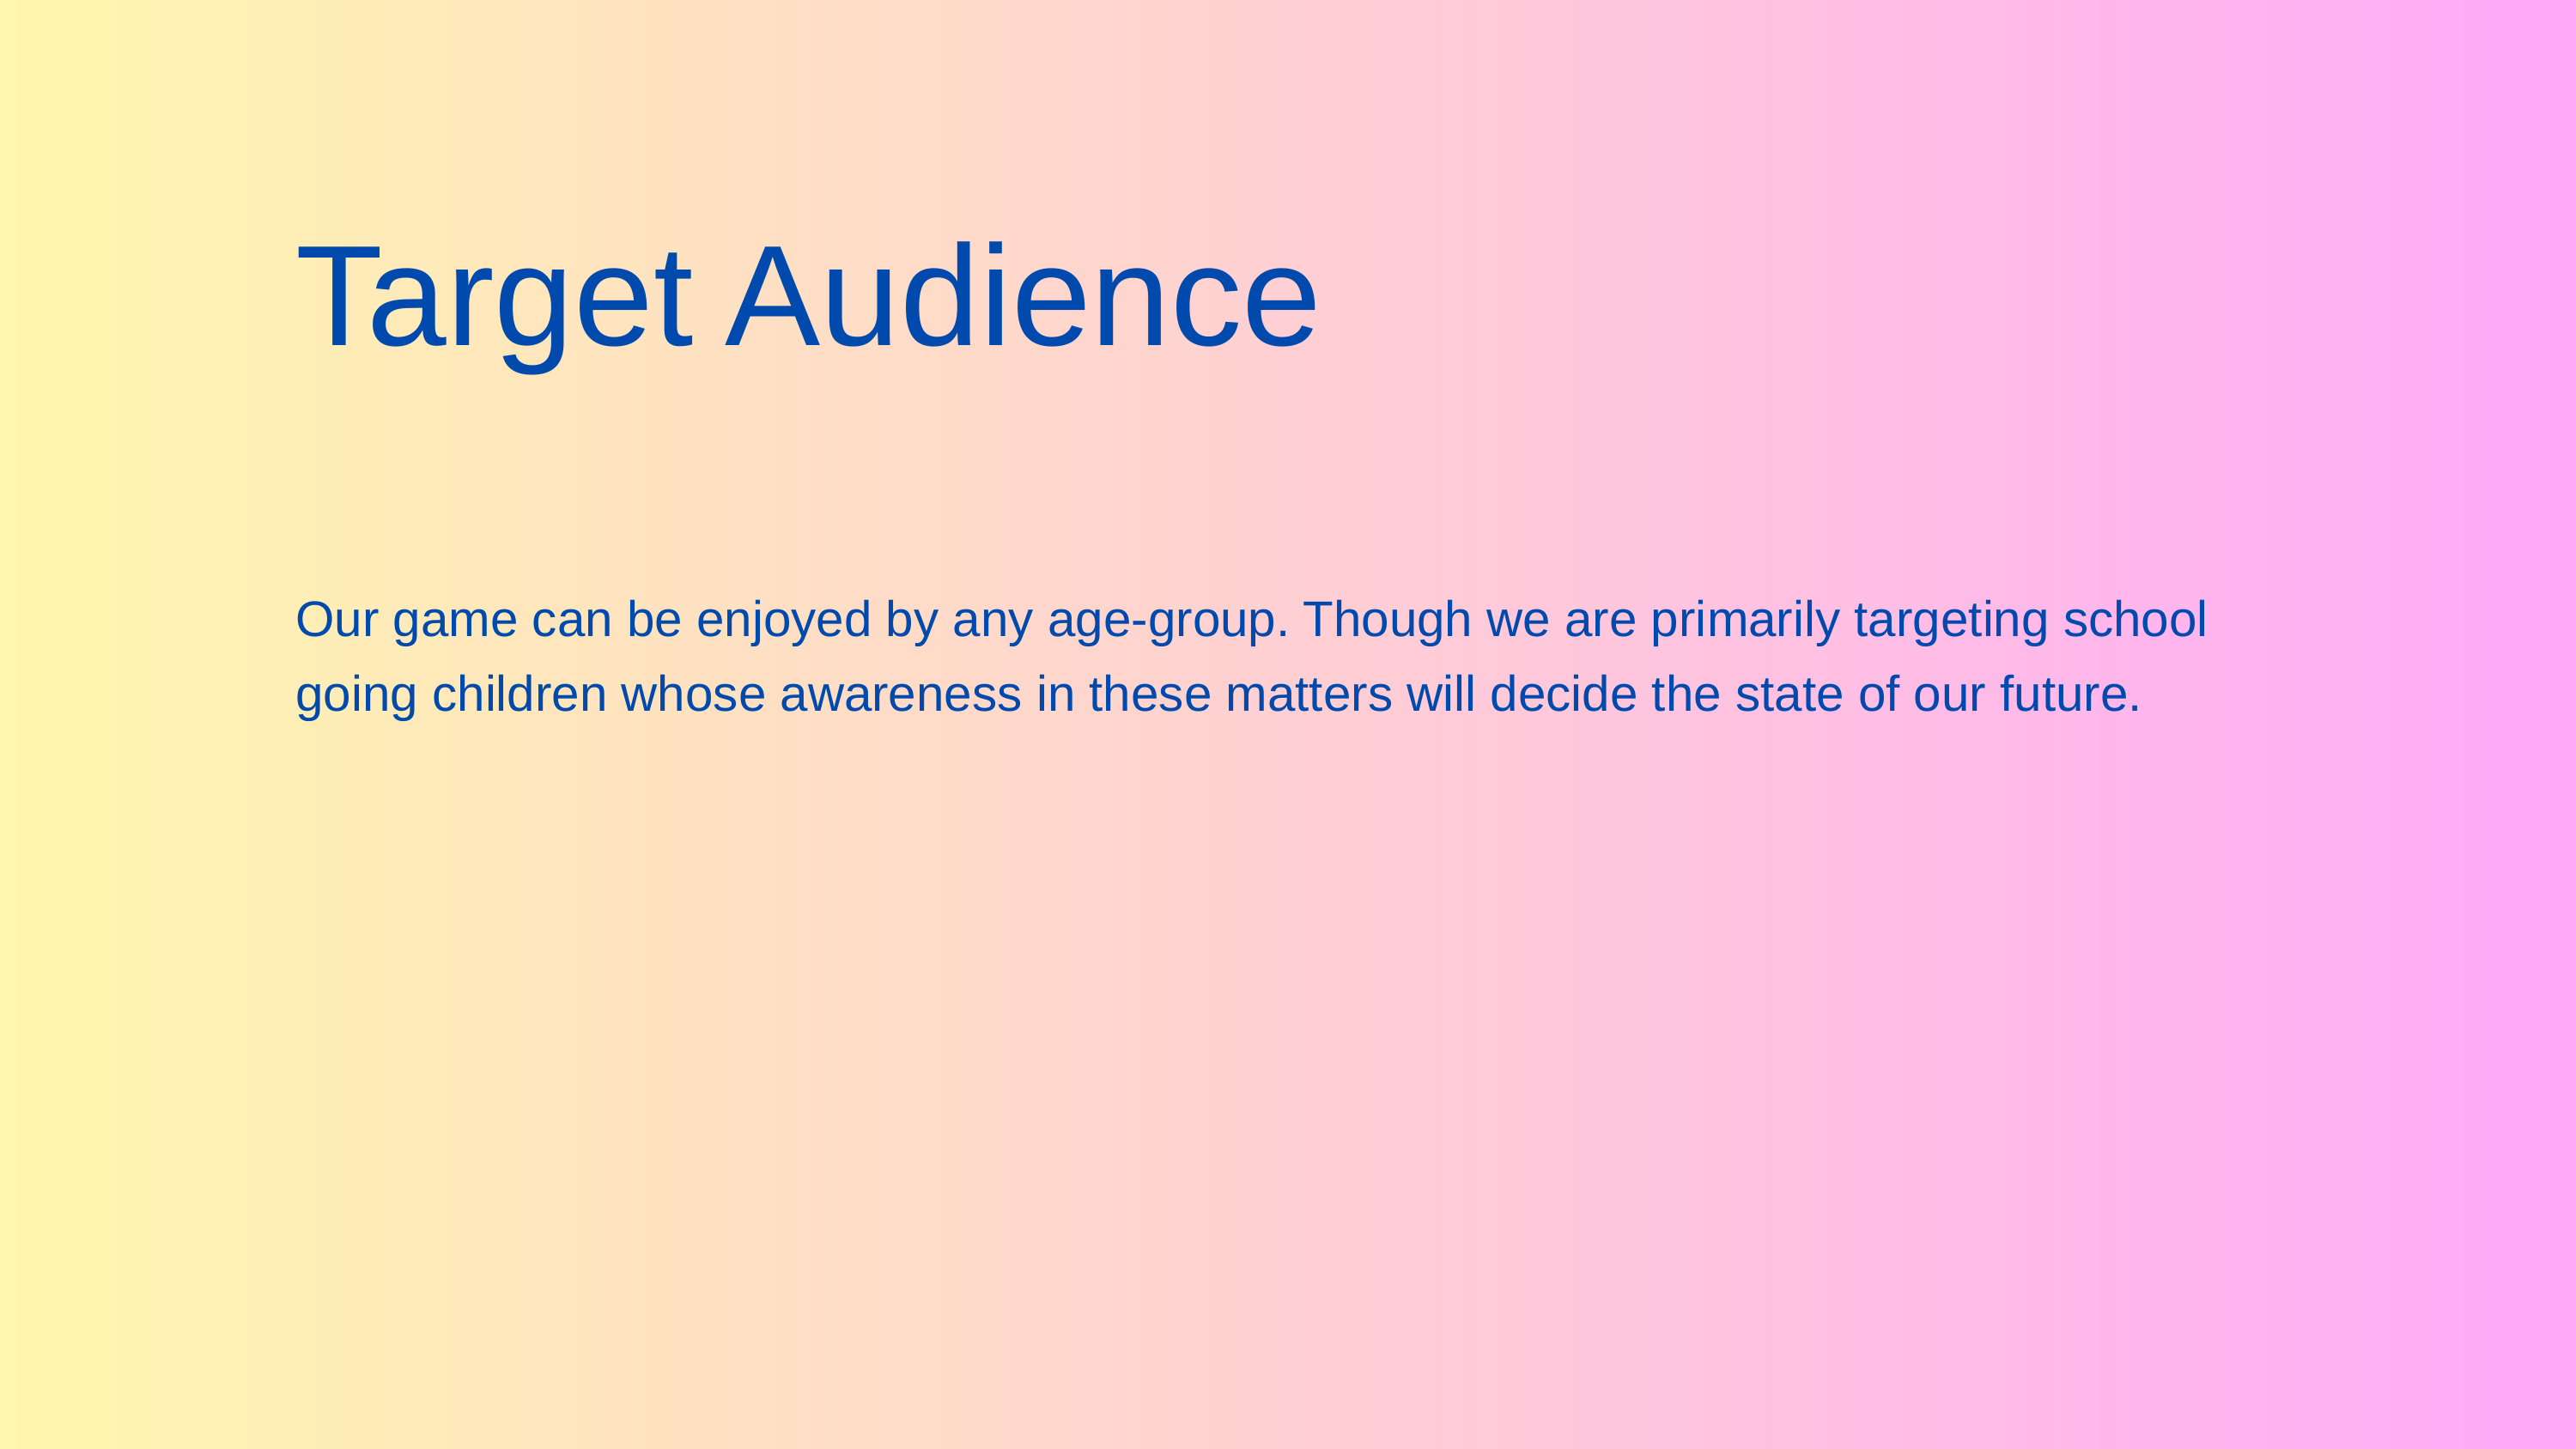

Target Audience
Our game can be enjoyed by any age-group. Though we are primarily targeting school going children whose awareness in these matters will decide the state of our future.